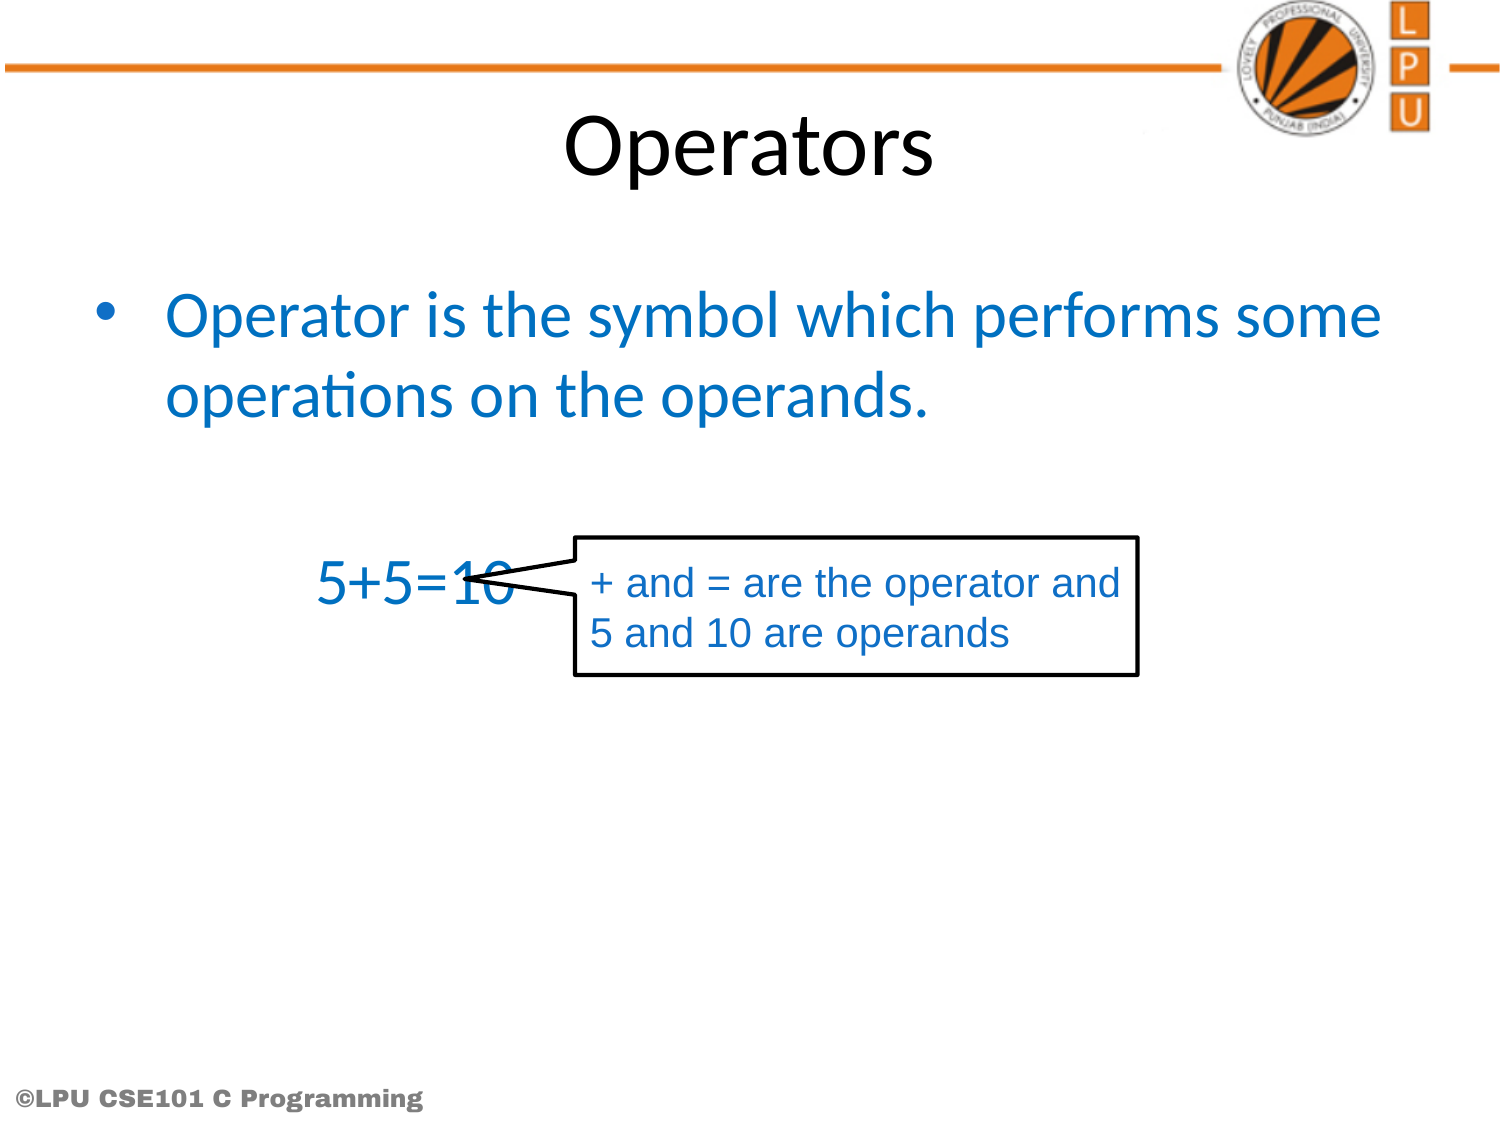

# Operators
Operator is the symbol which performs some operations on the operands.

		5+5=10
+ and = are the operator and
5 and 10 are operands